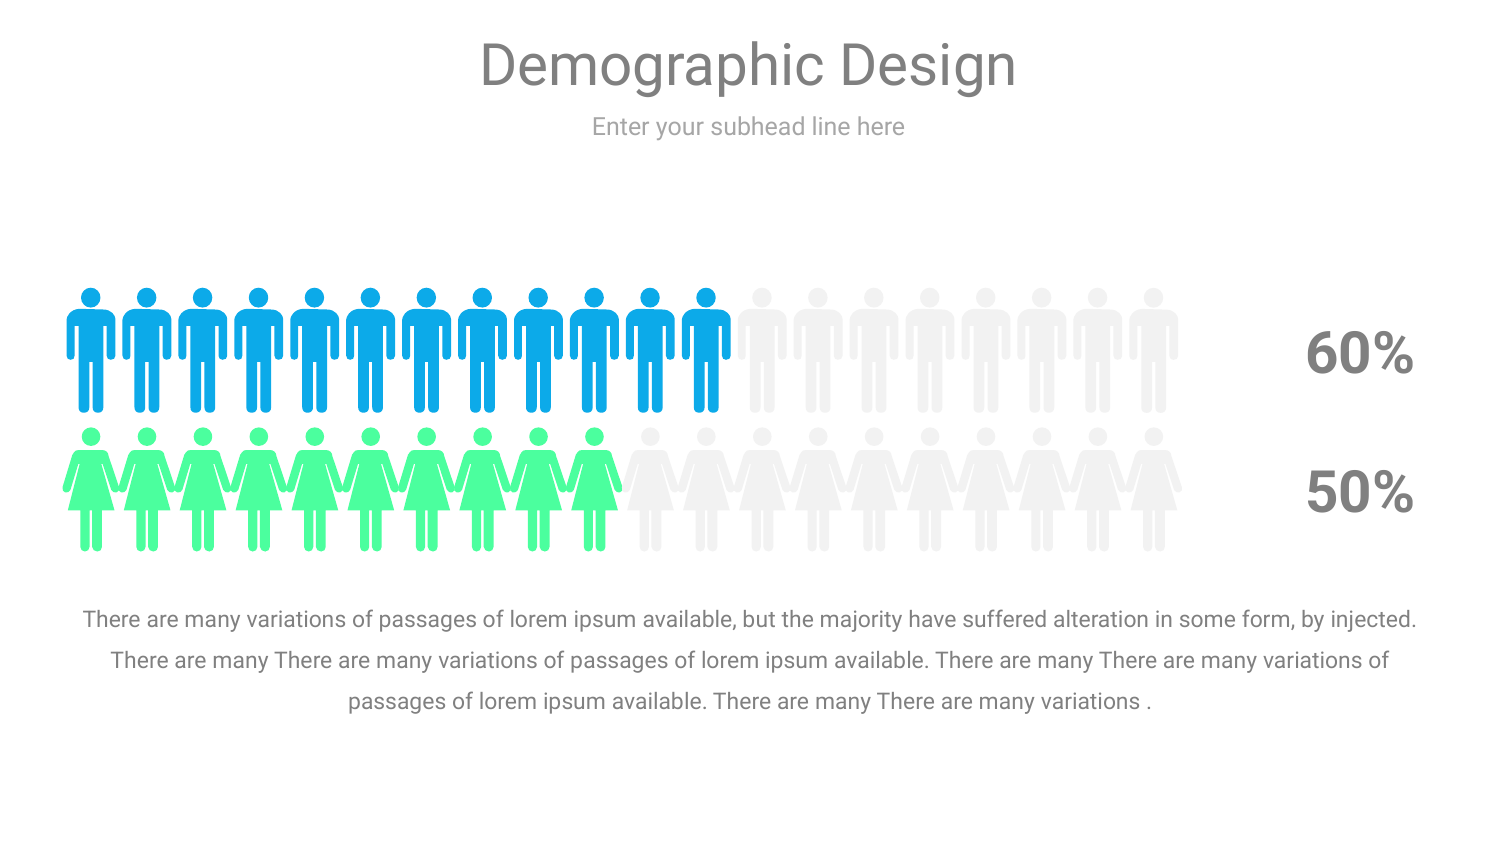

# Demographic Design
Enter your subhead line here

60%

50%
There are many variations of passages of lorem ipsum available, but the majority have suffered alteration in some form, by injected. There are many There are many variations of passages of lorem ipsum available. There are many There are many variations of passages of lorem ipsum available. There are many There are many variations .